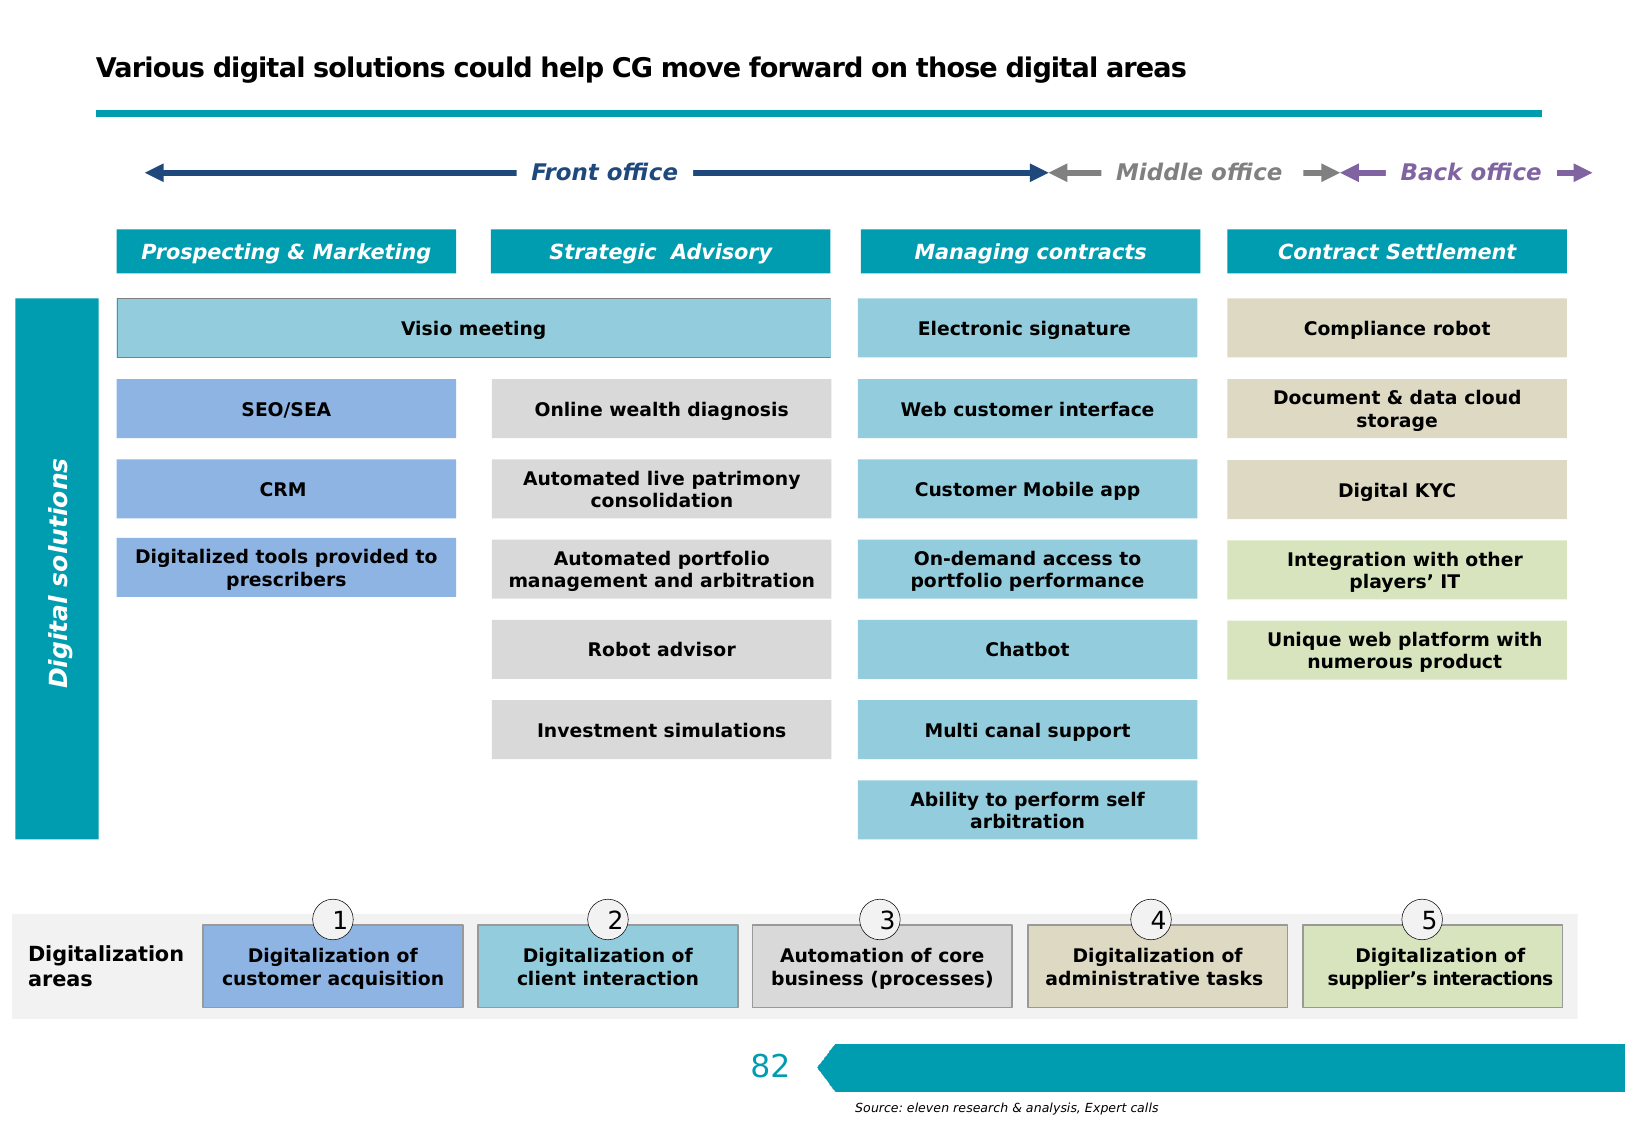

# Various digital solutions could help CG move forward on those digital areas
Front office
Middle office
Back office
Prospecting & Marketing
Managing contracts
Contract Settlement
Strategic  Advisory
Digital solutions
Visio meeting
Electronic signature
Compliance robot
SEO/SEA
Online wealth diagnosis
Web customer interface
Document & data cloud storage
CRM
Automated live patrimony consolidation
Customer Mobile app
Digital KYC
Digitalized tools provided to prescribers
Automated portfolio management and arbitration
On-demand access to portfolio performance
Integration with other players’ IT
Robot advisor
Chatbot
Unique web platform with numerous product
Investment simulations
Multi canal support
Ability to perform self arbitration
1
2
3
4
5

Digitalization of customer acquisition
Digitalization of client interaction
Automation of core business (processes)
Digitalization of administrative tasks
Digitalization of supplier’s interactions
Digitalization areas
Source: eleven research & analysis, Expert calls